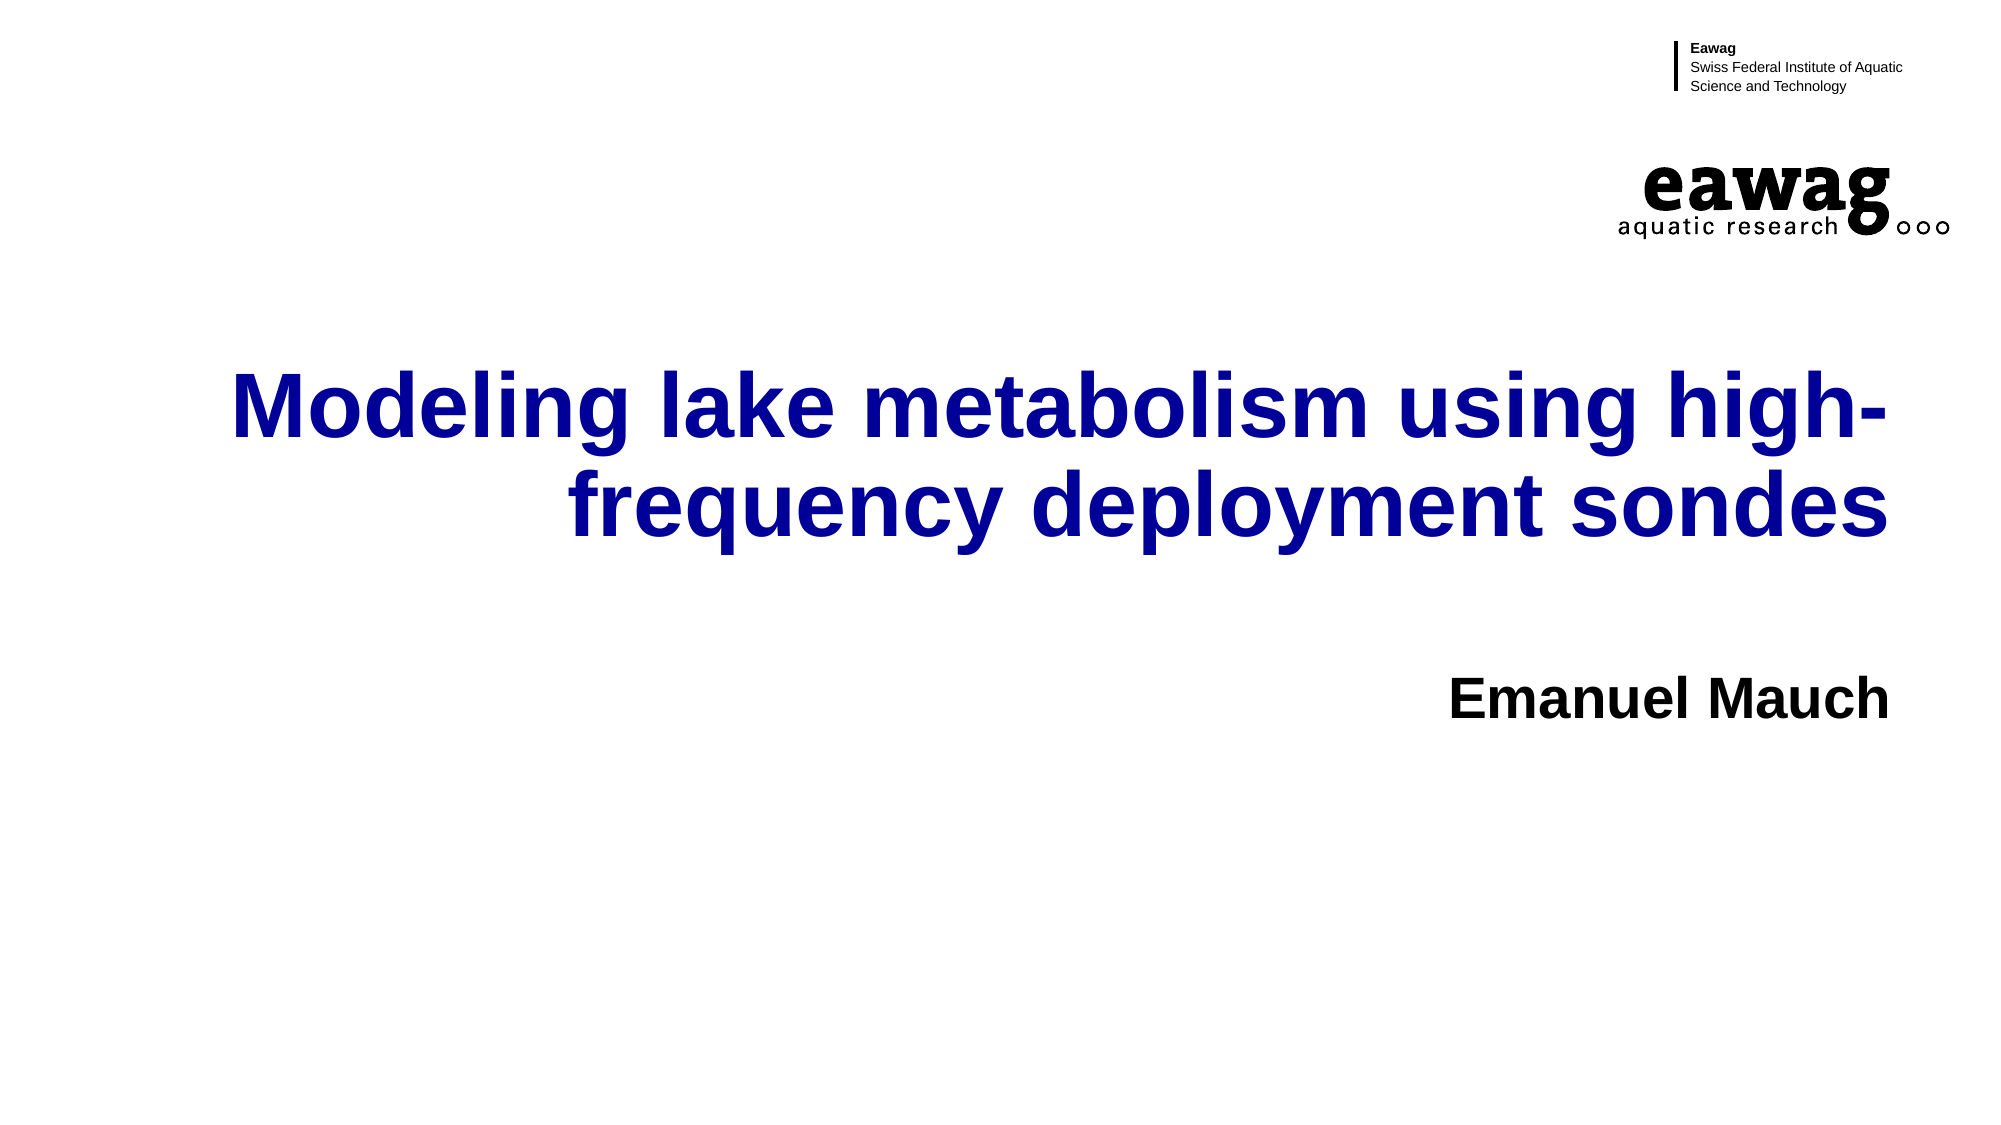

# Modeling lake metabolism using high-frequency deployment sondes
Emanuel Mauch